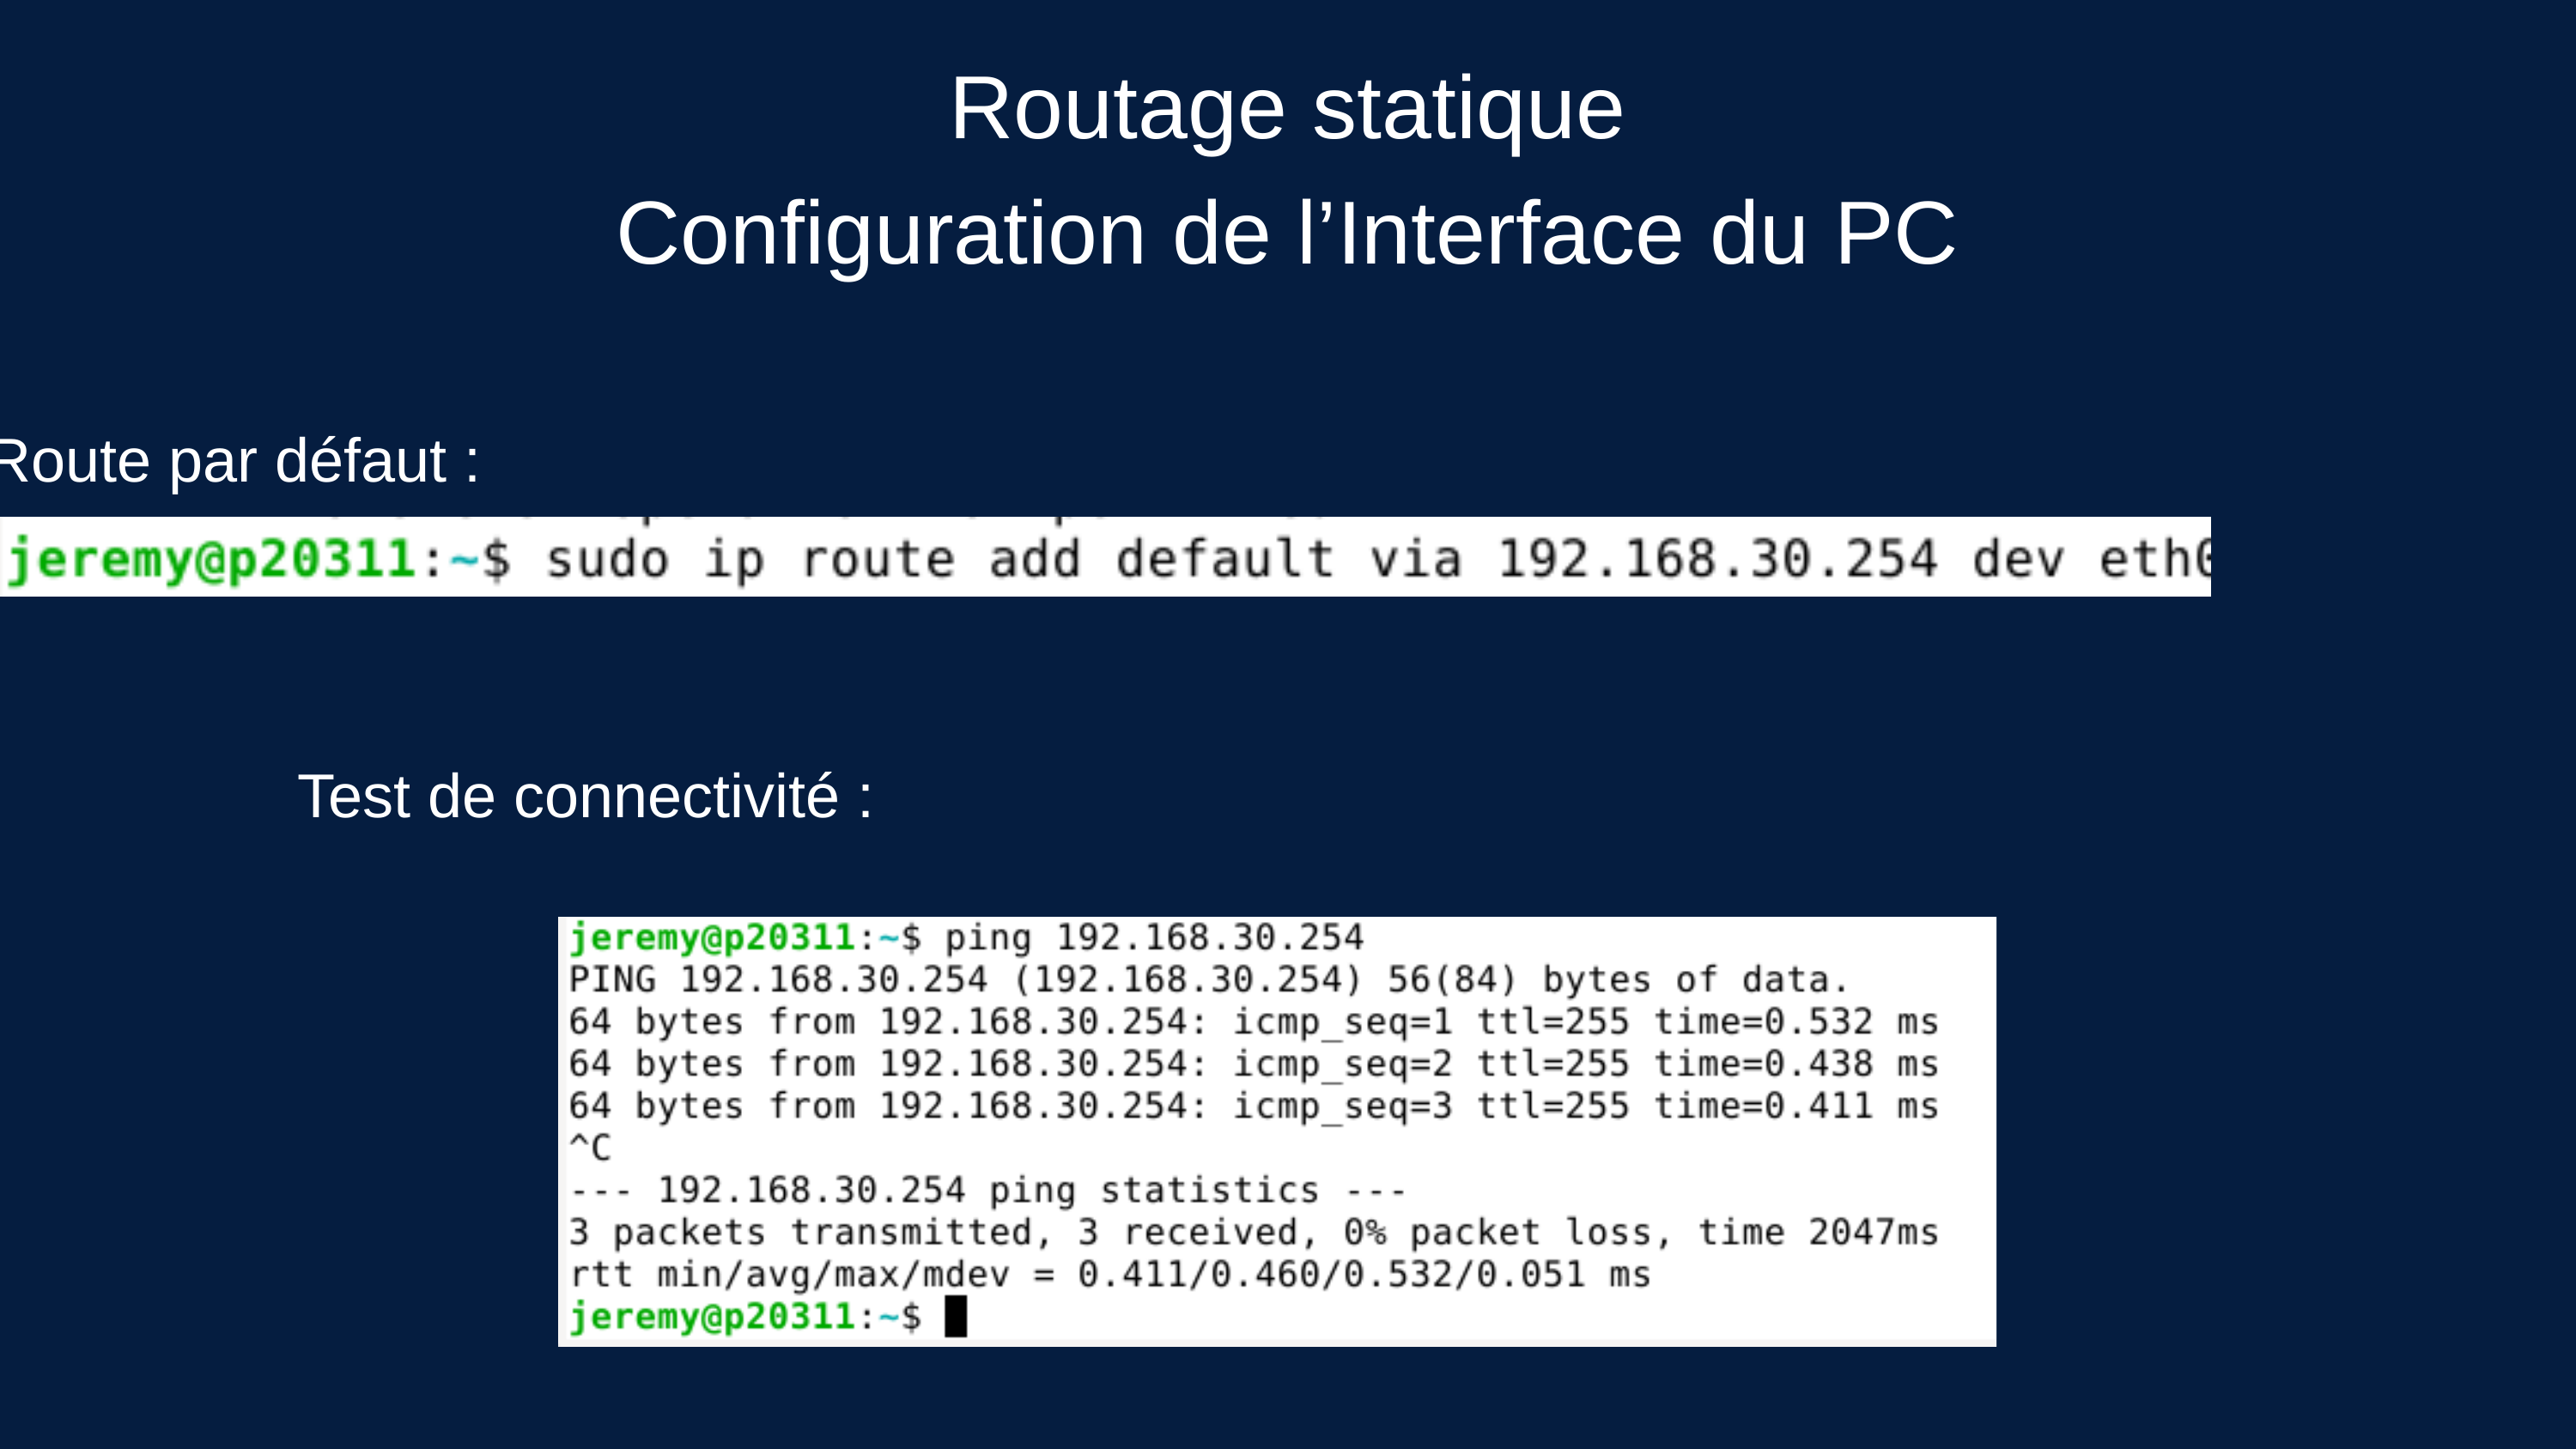

Routage statique
Configuration de l’Interface du PC
Route par défaut :

Test de connectivité :